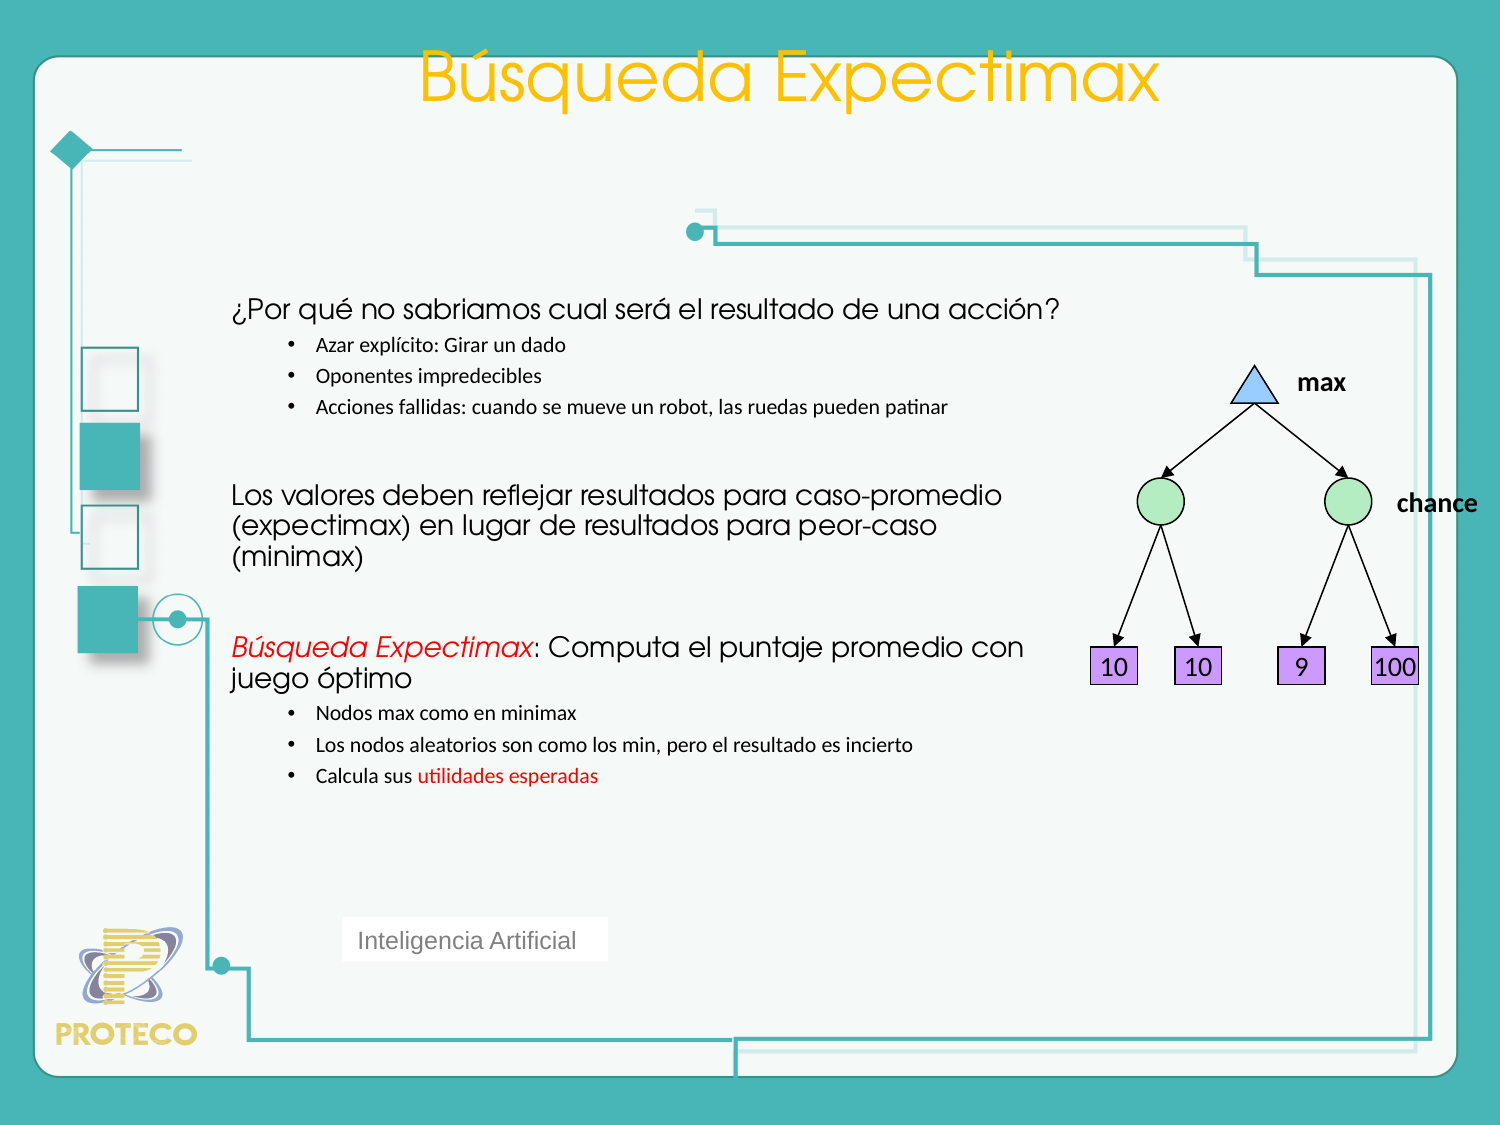

# Búsqueda Expectimax
¿Por qué no sabriamos cual será el resultado de una acción?
Azar explícito: Girar un dado
Oponentes impredecibles
Acciones fallidas: cuando se mueve un robot, las ruedas pueden patinar

Los valores deben reflejar resultados para caso-promedio (expectimax) en lugar de resultados para peor-caso (minimax)

Búsqueda Expectimax: Computa el puntaje promedio con juego óptimo
Nodos max como en minimax
Los nodos aleatorios son como los min, pero el resultado es incierto
Calcula sus utilidades esperadas

max

chance

10
10
4
10
5
9
7
100
Inteligencia Artificial